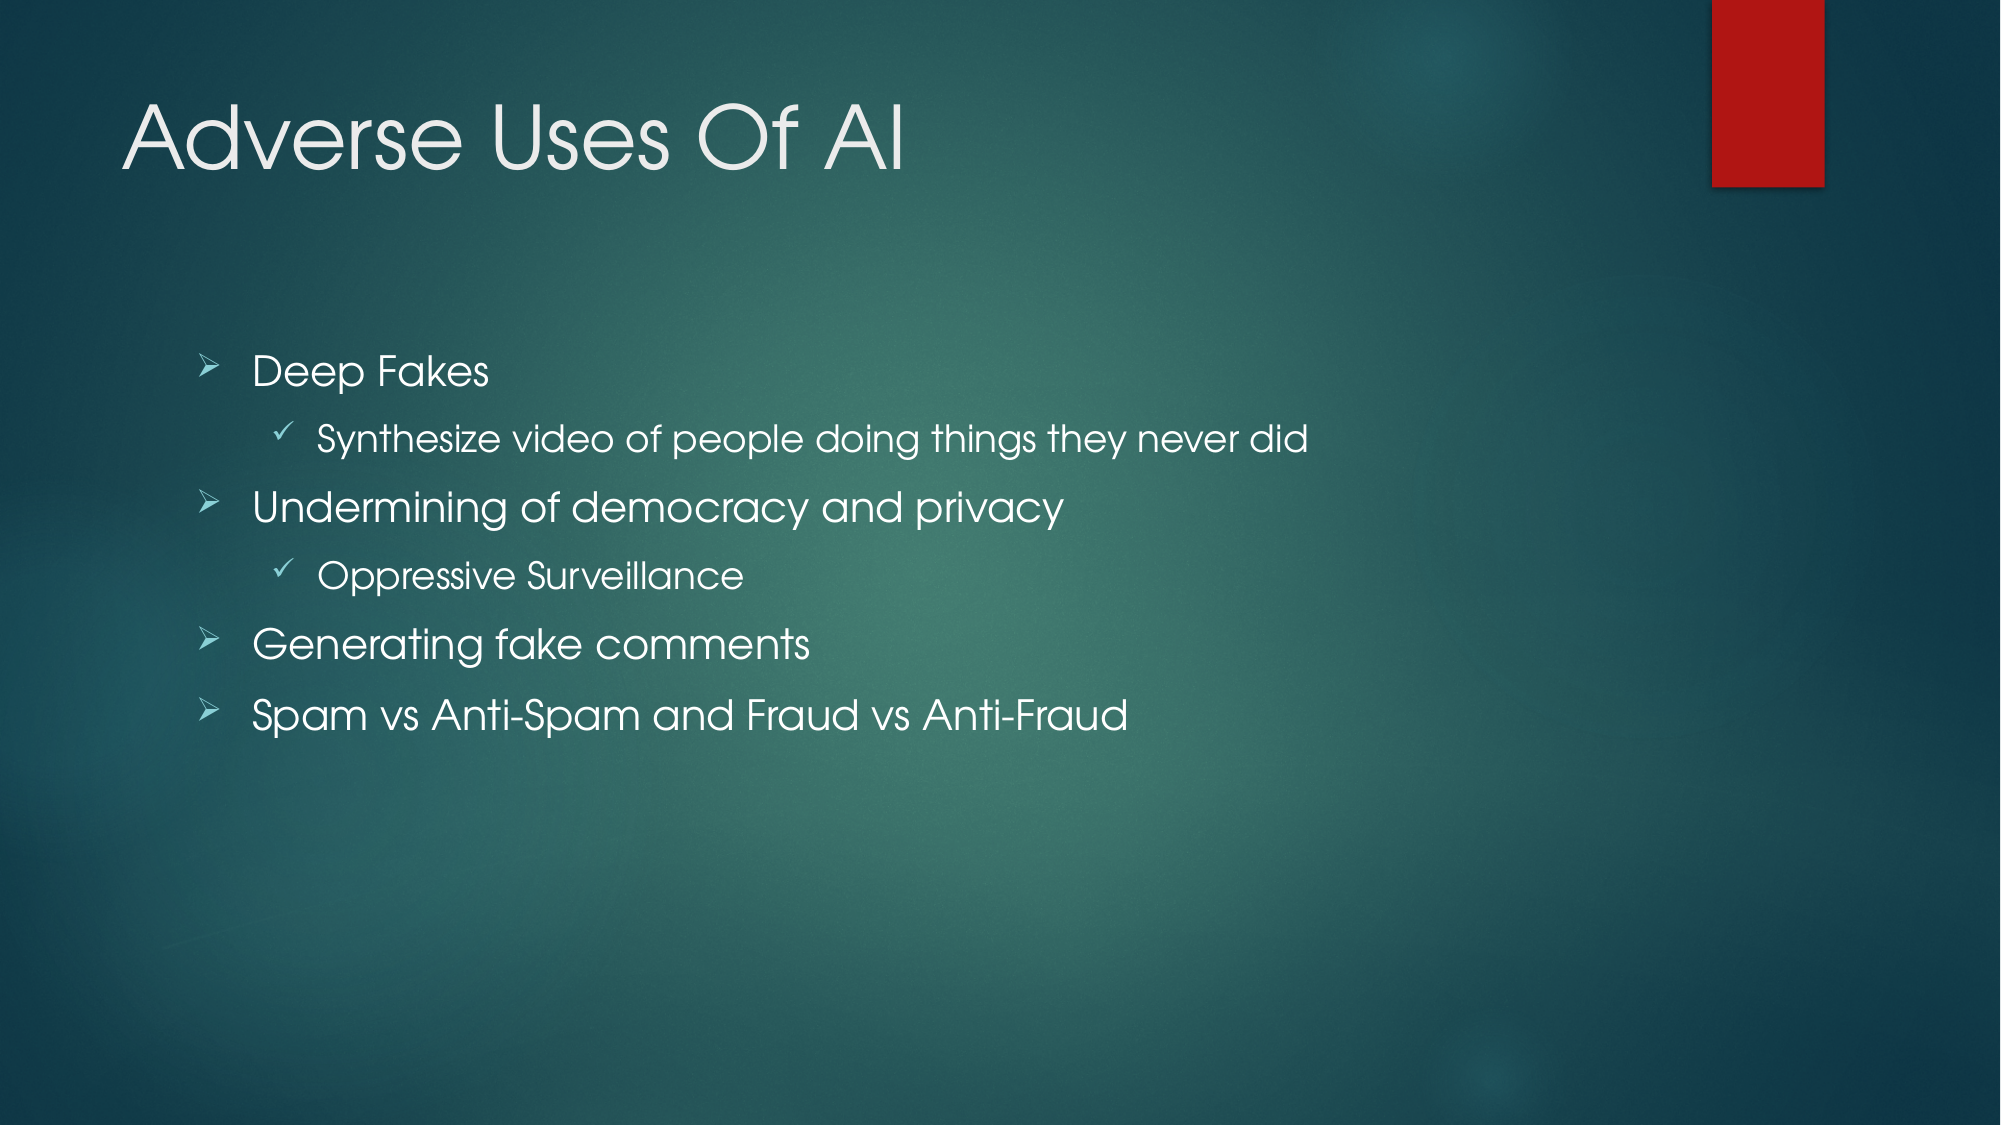

# Adverse Uses Of AI
Deep Fakes
Synthesize video of people doing things they never did
Undermining of democracy and privacy
Oppressive Surveillance
Generating fake comments
Spam vs Anti-Spam and Fraud vs Anti-Fraud